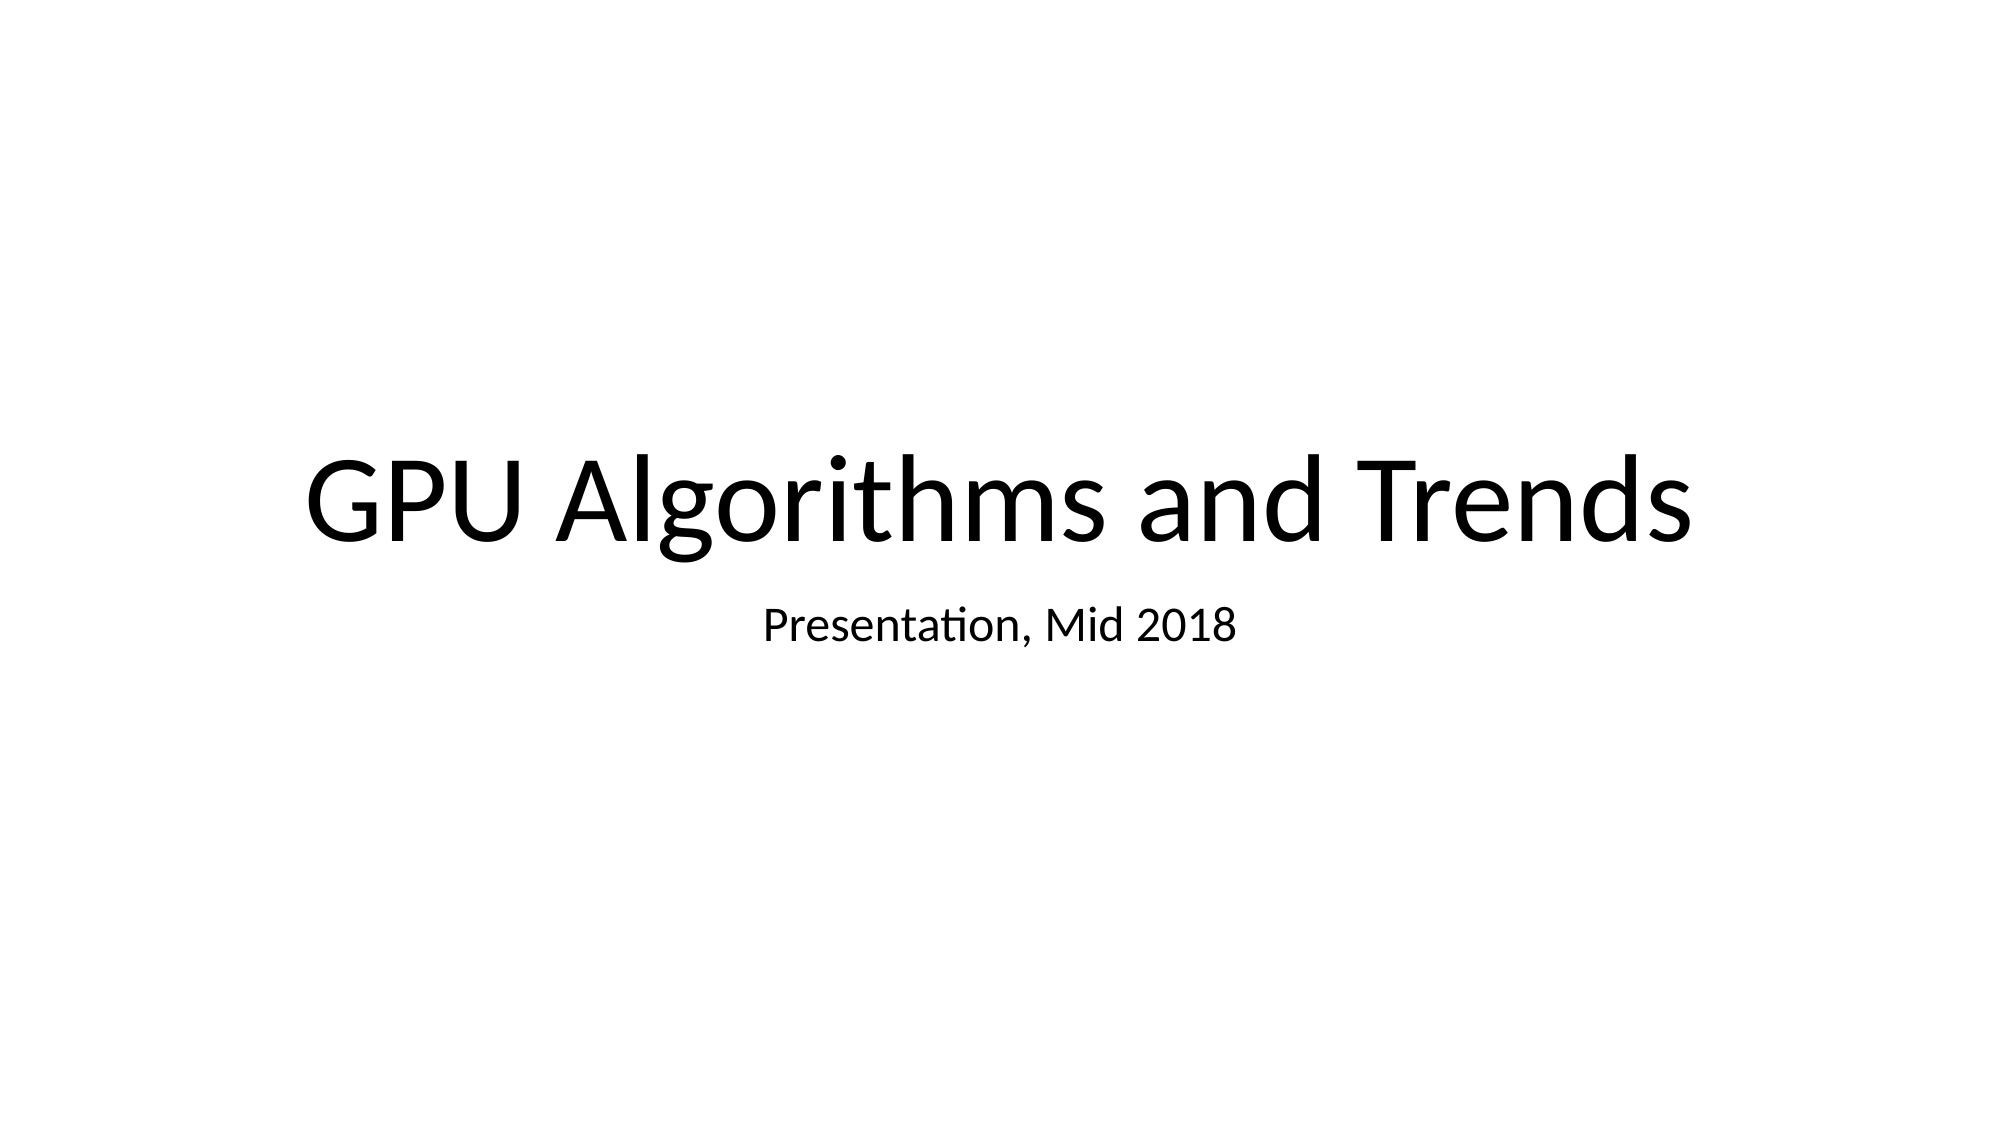

# GPU Algorithms and Trends
Presentation, Mid 2018